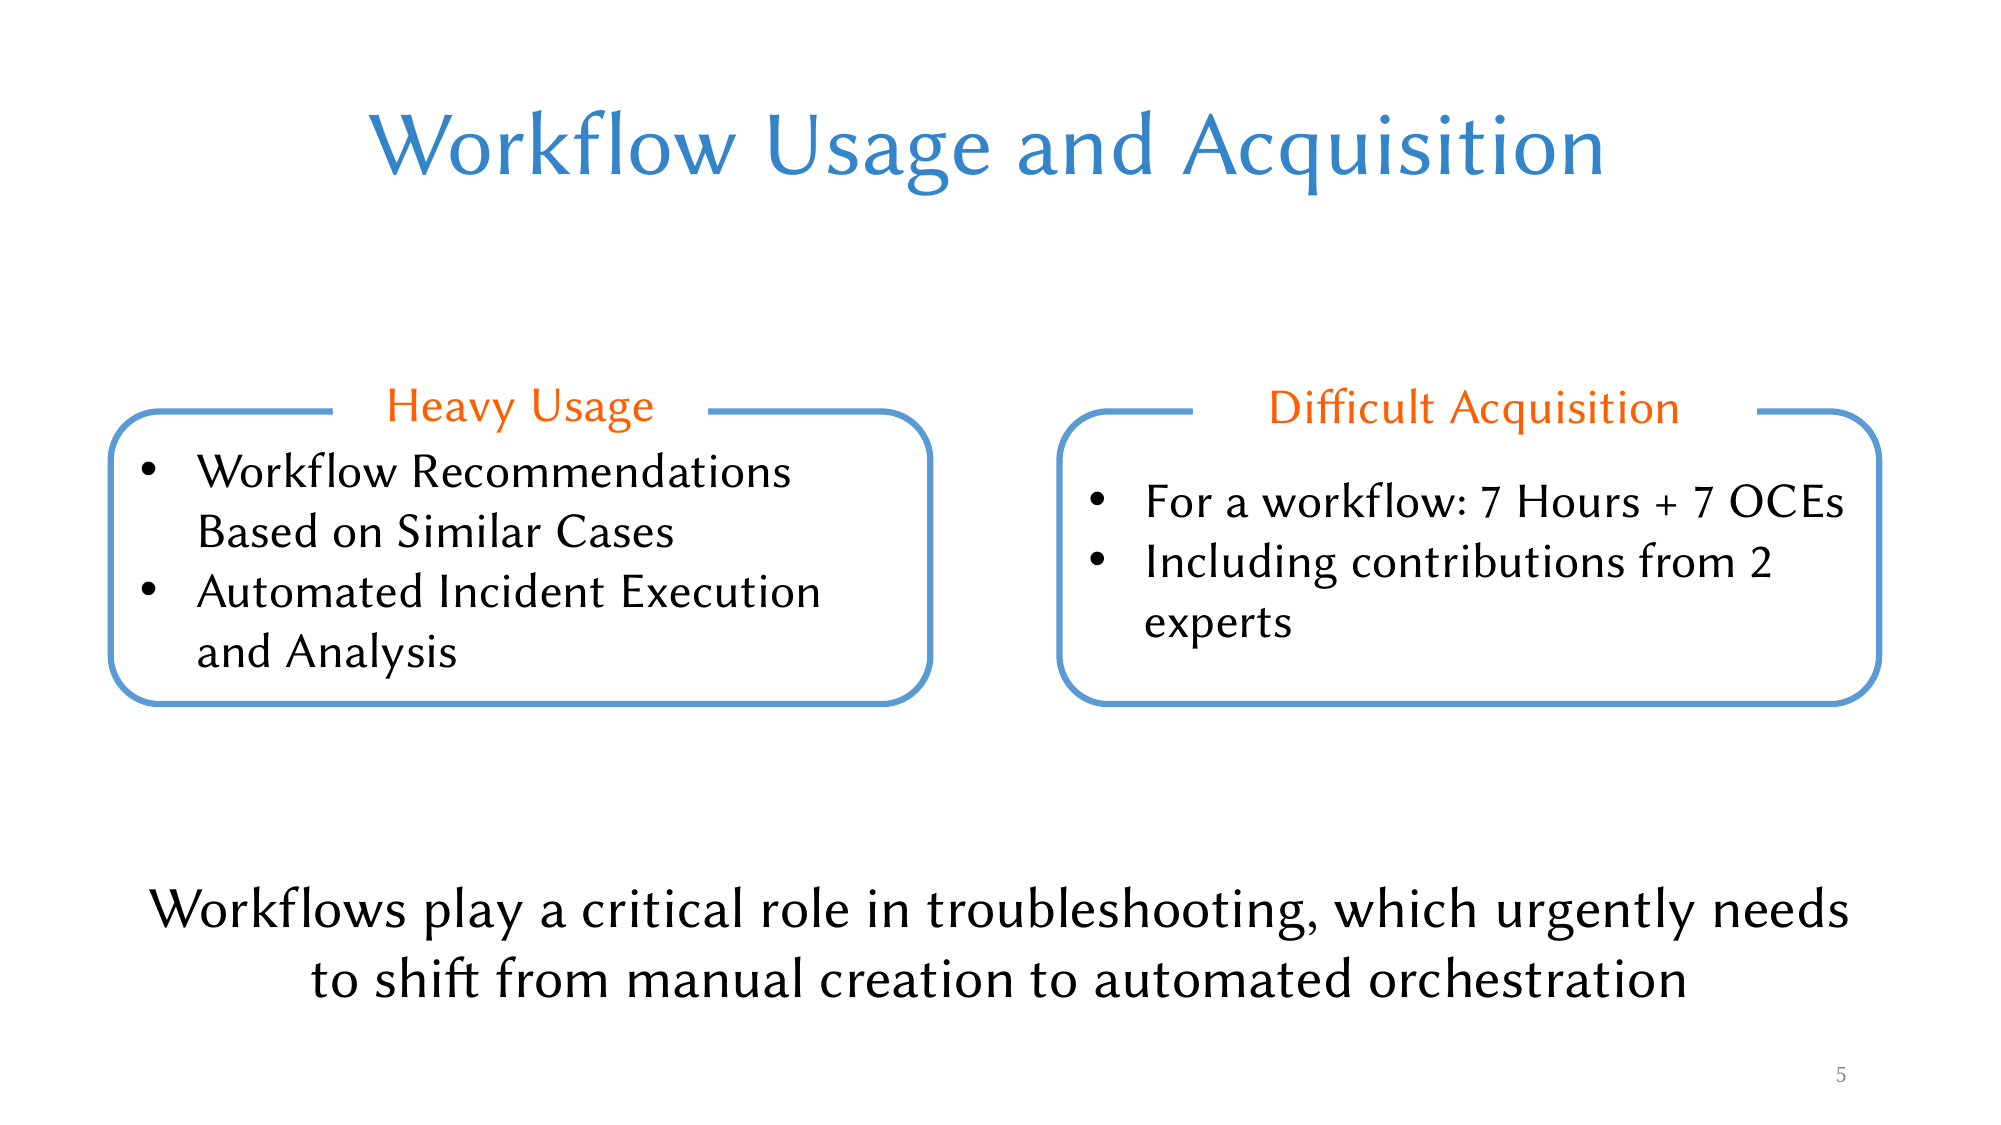

Workflow Usage and Acquisition
Heavy Usage
Workflow Recommendations Based on Similar Cases
Automated Incident Execution and Analysis
Difficult Acquisition
For a workflow: 7 Hours + 7 OCEs
Including contributions from 2 experts
Workflows play a critical role in troubleshooting, which urgently needs to shift from manual creation to automated orchestration
5